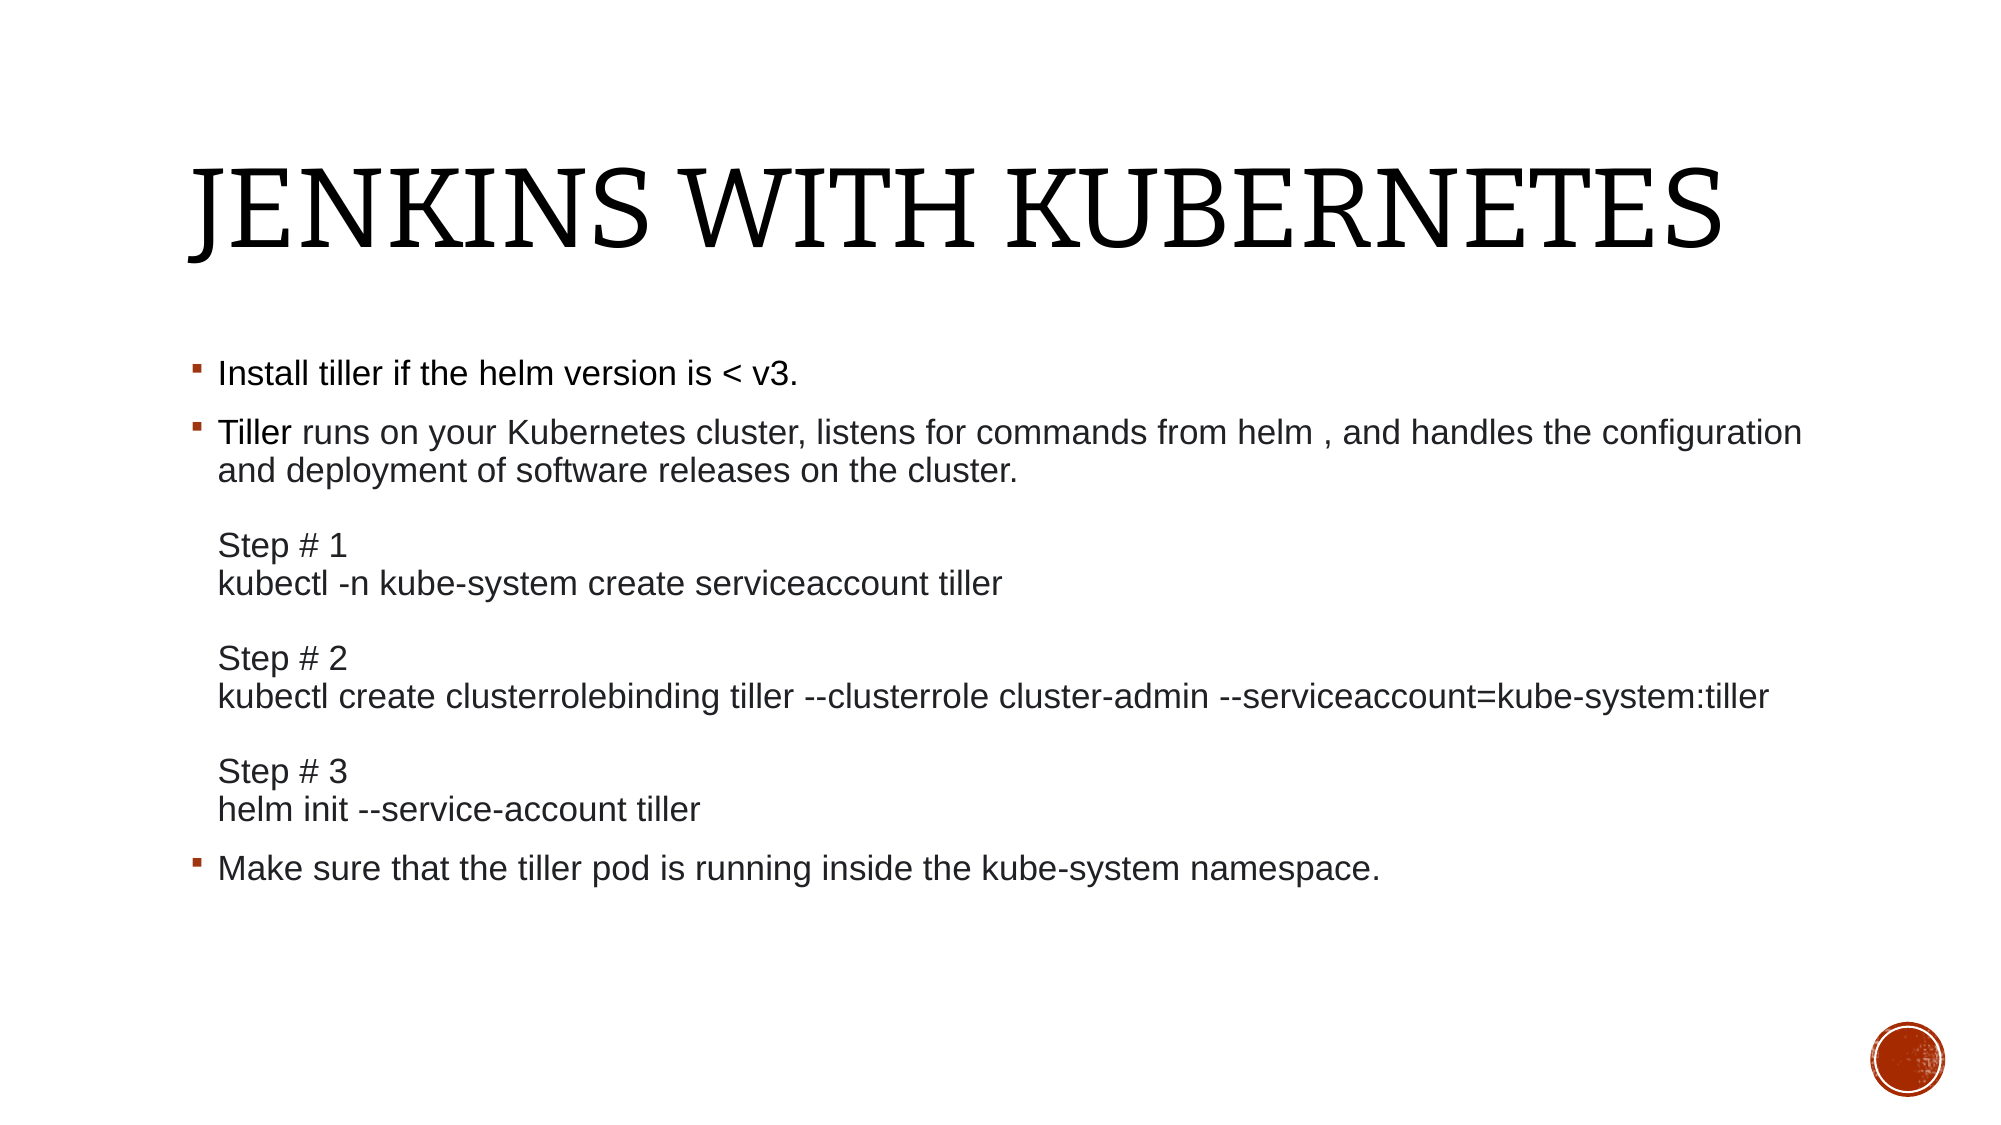

# Jenkins with kubernetes
Install tiller if the helm version is < v3.
Tiller runs on your Kubernetes cluster, listens for commands from helm , and handles the configuration and deployment of software releases on the cluster.
Step # 1
kubectl -n kube-system create serviceaccount tiller
Step # 2
kubectl create clusterrolebinding tiller --clusterrole cluster-admin --serviceaccount=kube-system:tiller
Step # 3
helm init --service-account tiller
Make sure that the tiller pod is running inside the kube-system namespace.